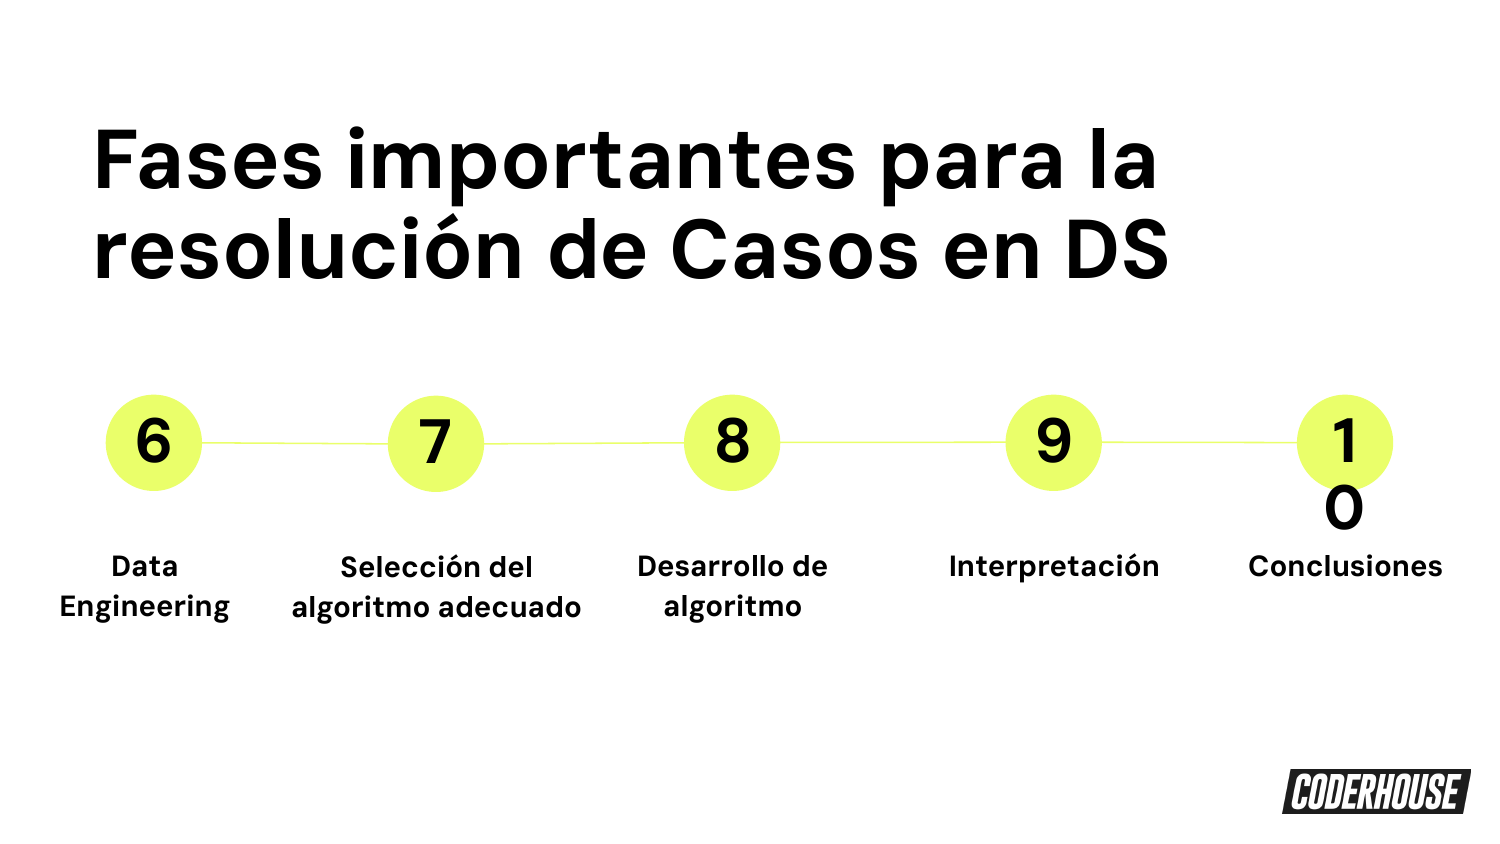

Fases importantes para la resolución de Casos en DS
6
8
9
10
7

Data
Engineering
Desarrollo de
algoritmo
Interpretación
Conclusiones
Selección del
algoritmo adecuado